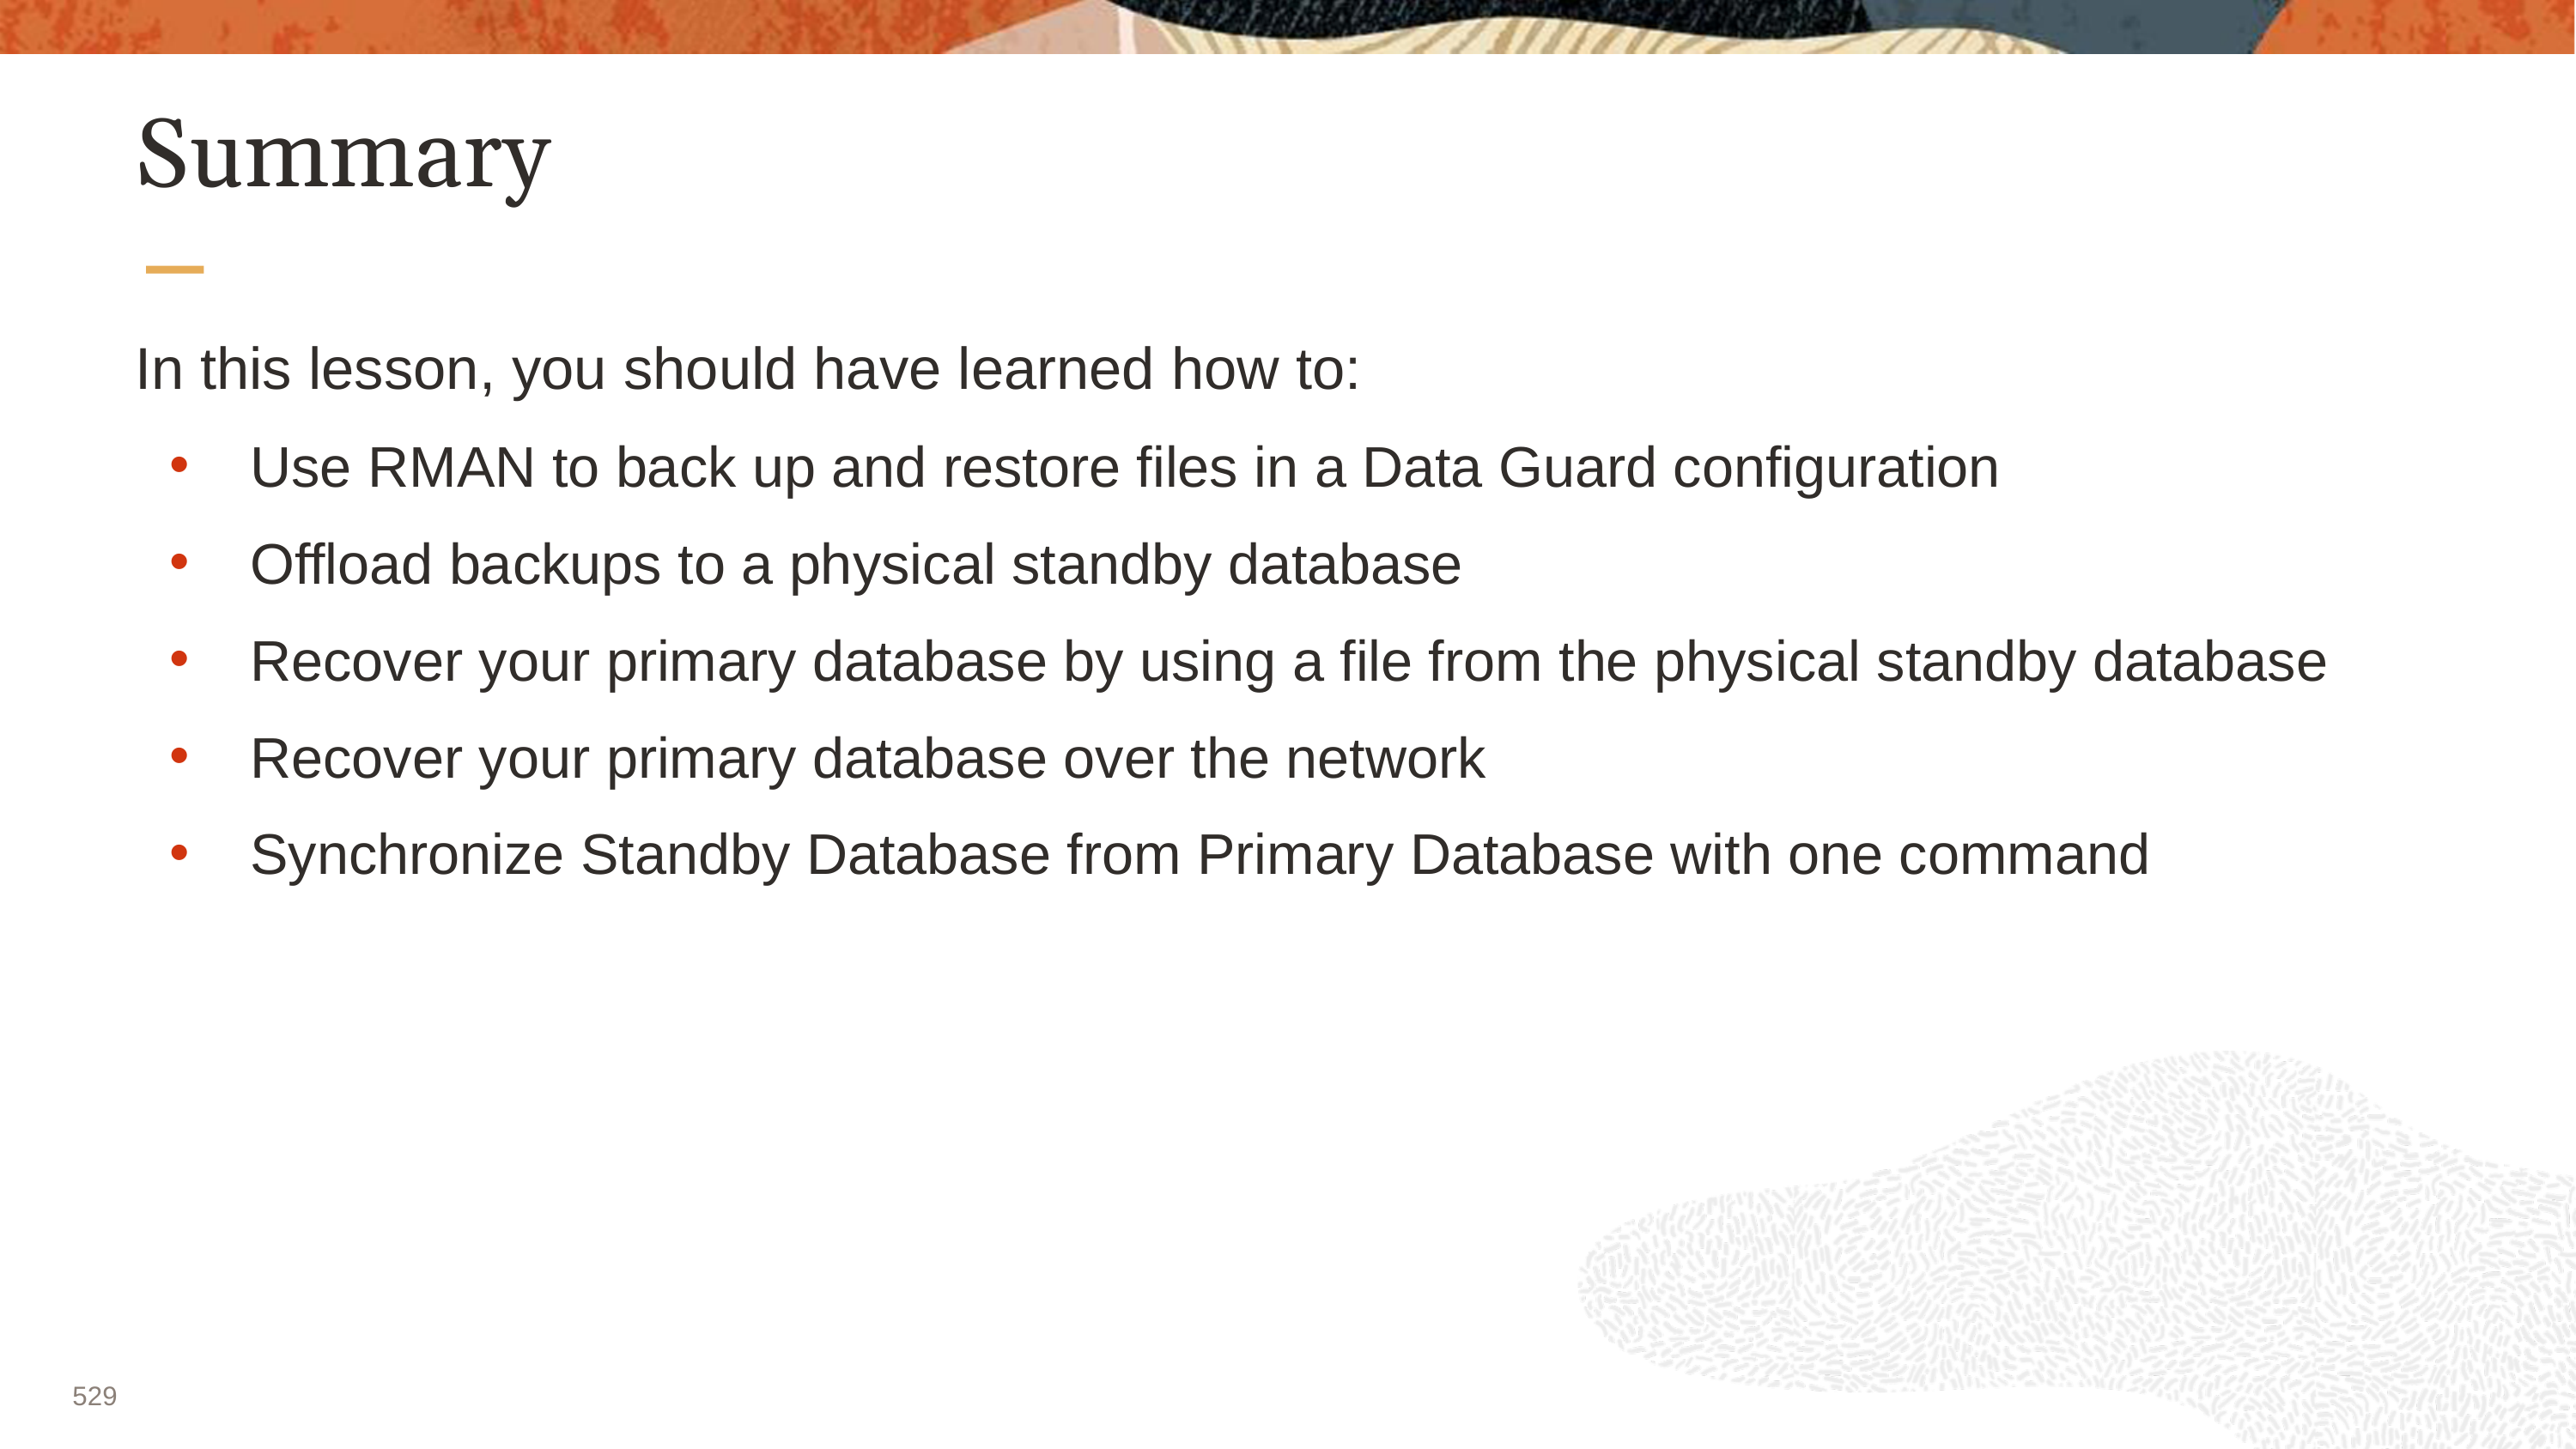

# Summary
In this lesson, you should have learned how to:
Use RMAN to back up and restore files in a Data Guard configuration
Offload backups to a physical standby database
Recover your primary database by using a file from the physical standby database
Recover your primary database over the network
Synchronize Standby Database from Primary Database with one command